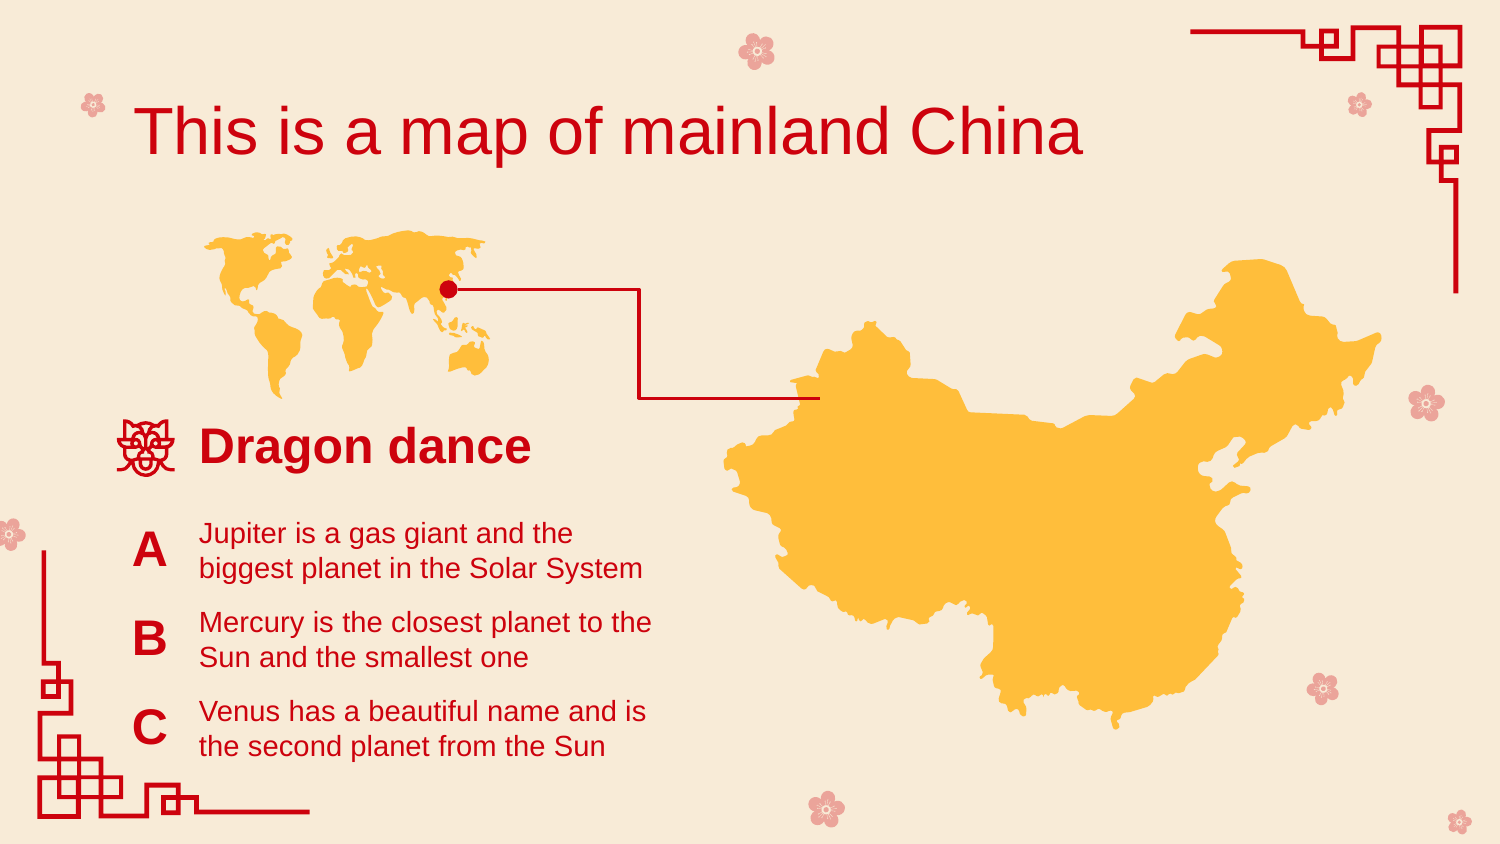

# This is a map of mainland China

Dragon dance

Jupiter is a gas giant and the biggest planet in the Solar System
A
Mercury is the closest planet to the Sun and the smallest one
B

Venus has a beautiful name and is the second planet from the Sun
C